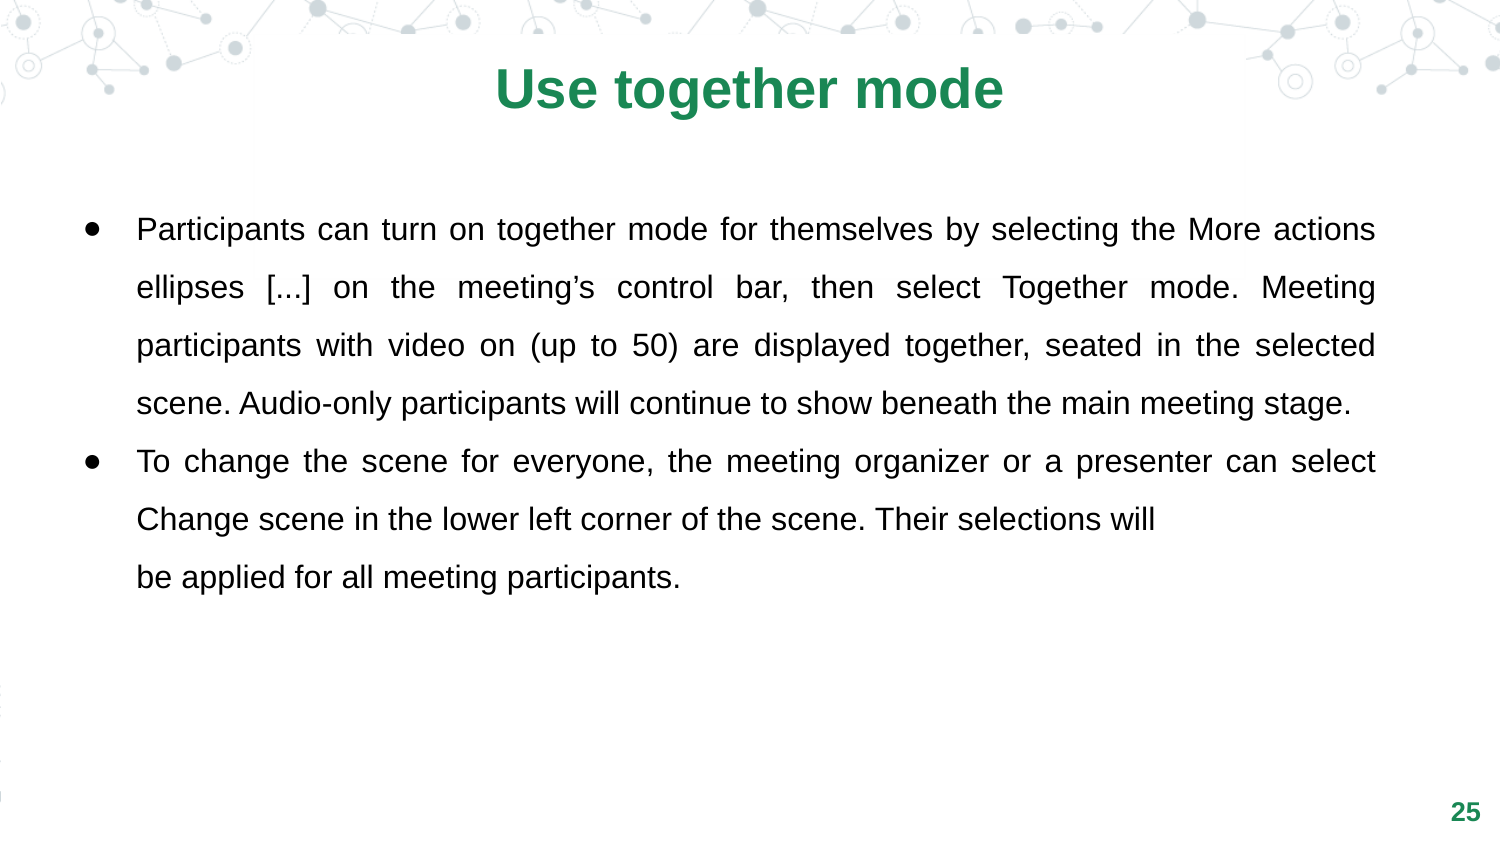

Use together mode

Participants can turn on together mode for themselves by selecting the More actions ellipses [...] on the meeting’s control bar, then select Together mode. Meeting participants with video on (up to 50) are displayed together, seated in the selected scene. Audio-only participants will continue to show beneath the main meeting stage.
To change the scene for everyone, the meeting organizer or a presenter can select Change scene in the lower left corner of the scene. Their selections will
be applied for all meeting participants.

25